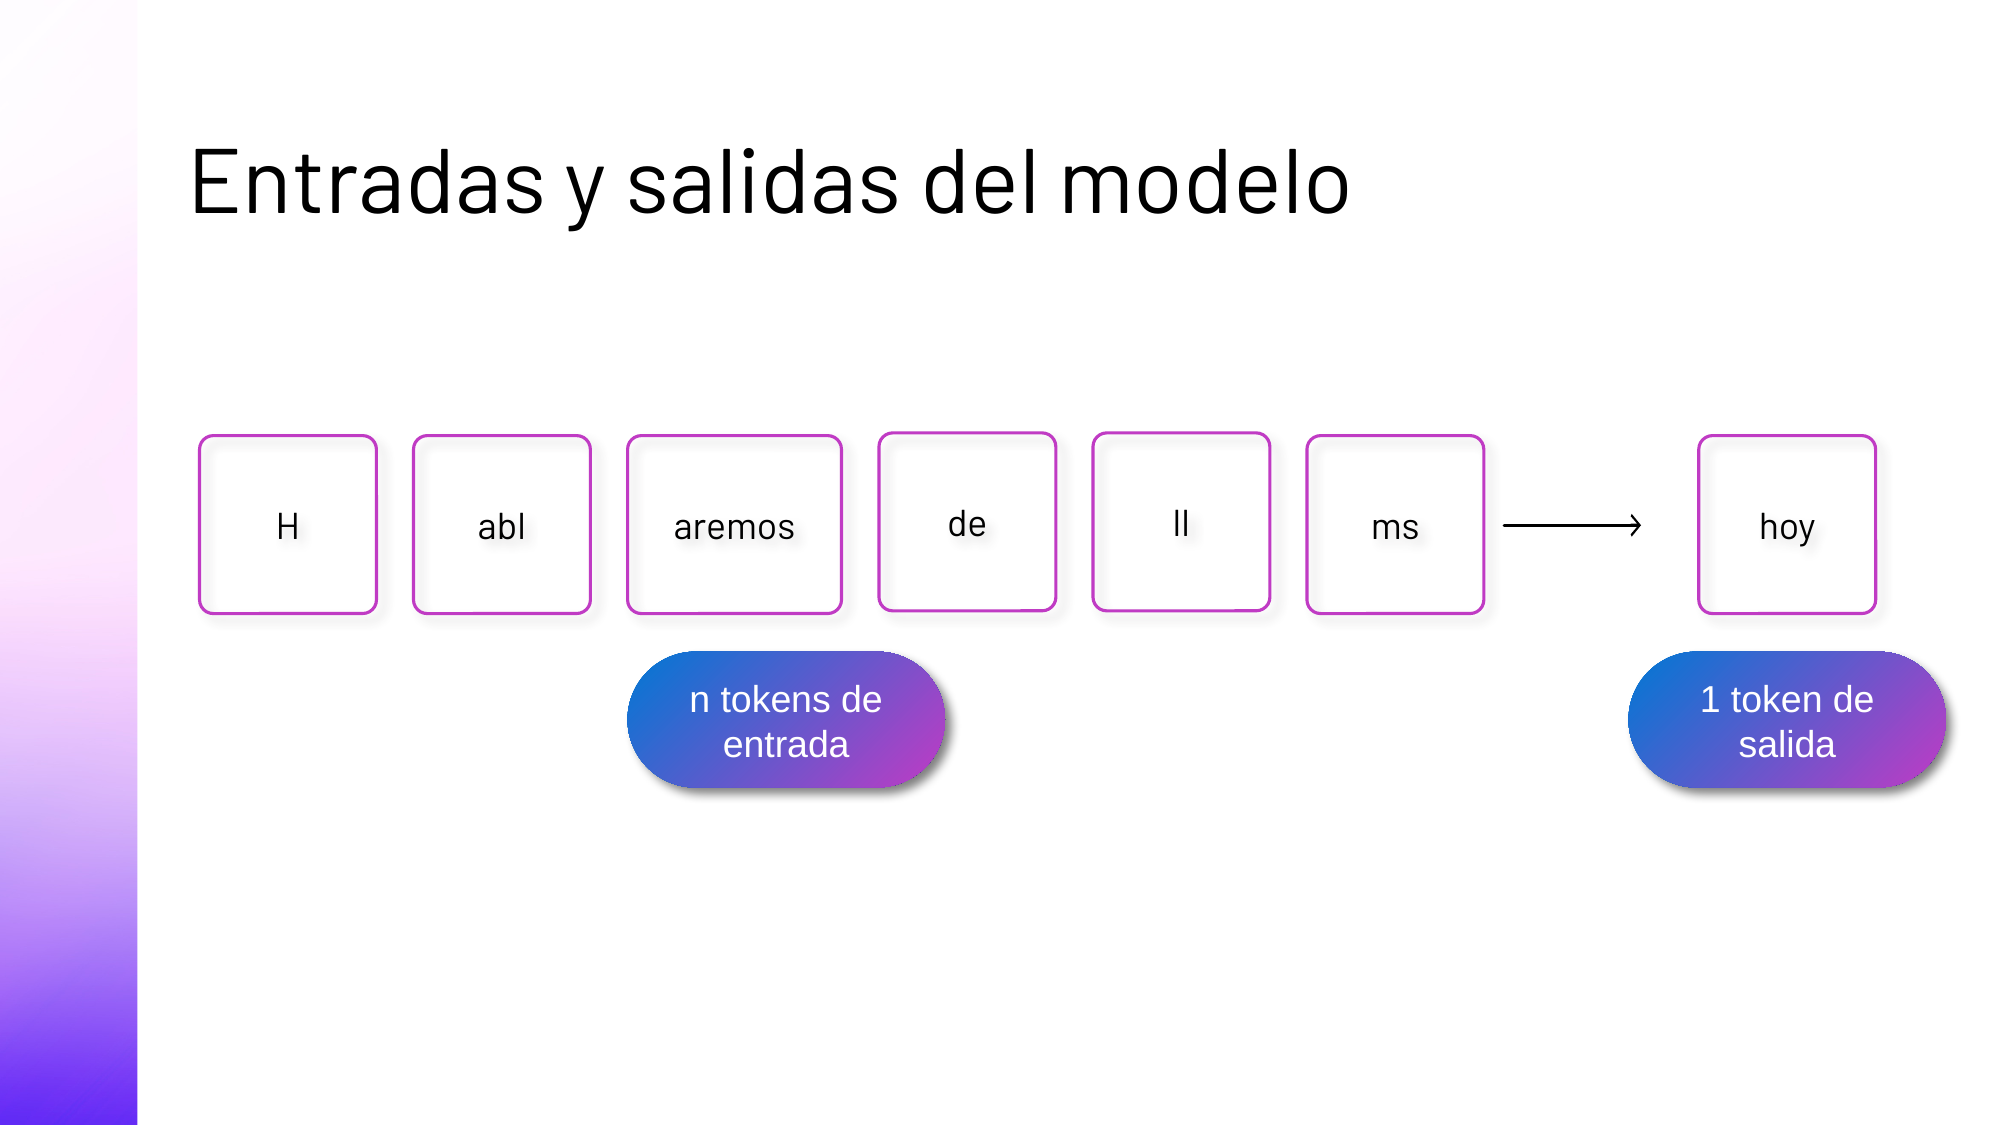

# Entradas y salidas del modelo
ll
de
aremos
ms
hoy
abl
H
n tokens de entrada
1 token de salida